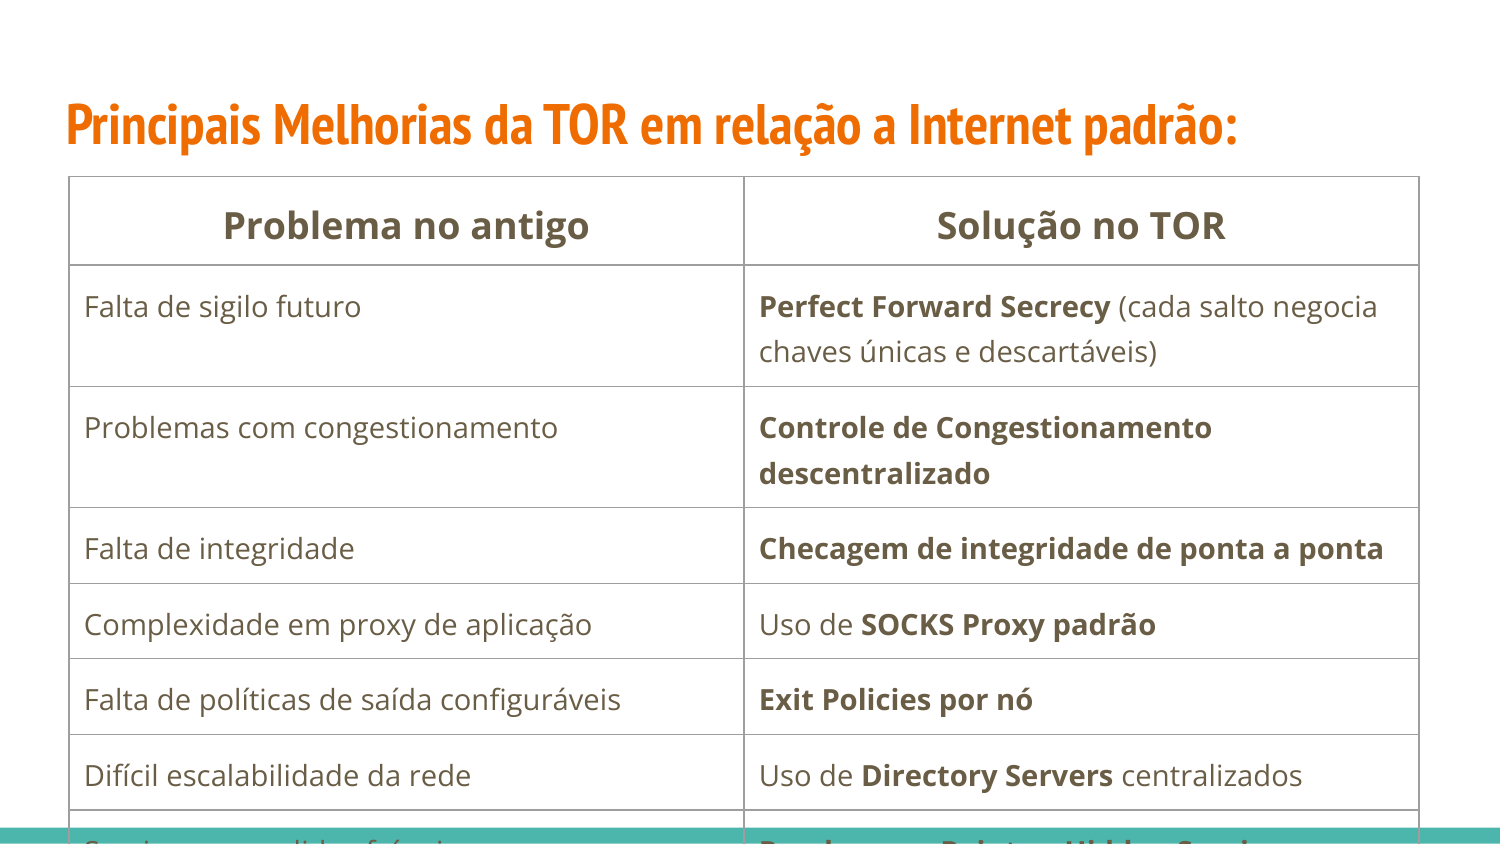

# Principais Melhorias da TOR em relação a Internet padrão:
| Problema no antigo | Solução no TOR |
| --- | --- |
| Falta de sigilo futuro | Perfect Forward Secrecy (cada salto negocia chaves únicas e descartáveis) |
| Problemas com congestionamento | Controle de Congestionamento descentralizado |
| Falta de integridade | Checagem de integridade de ponta a ponta |
| Complexidade em proxy de aplicação | Uso de SOCKS Proxy padrão |
| Falta de políticas de saída configuráveis | Exit Policies por nó |
| Difícil escalabilidade da rede | Uso de Directory Servers centralizados |
| Serviços escondidos frágeis | Rendezvous Points e Hidden Services |